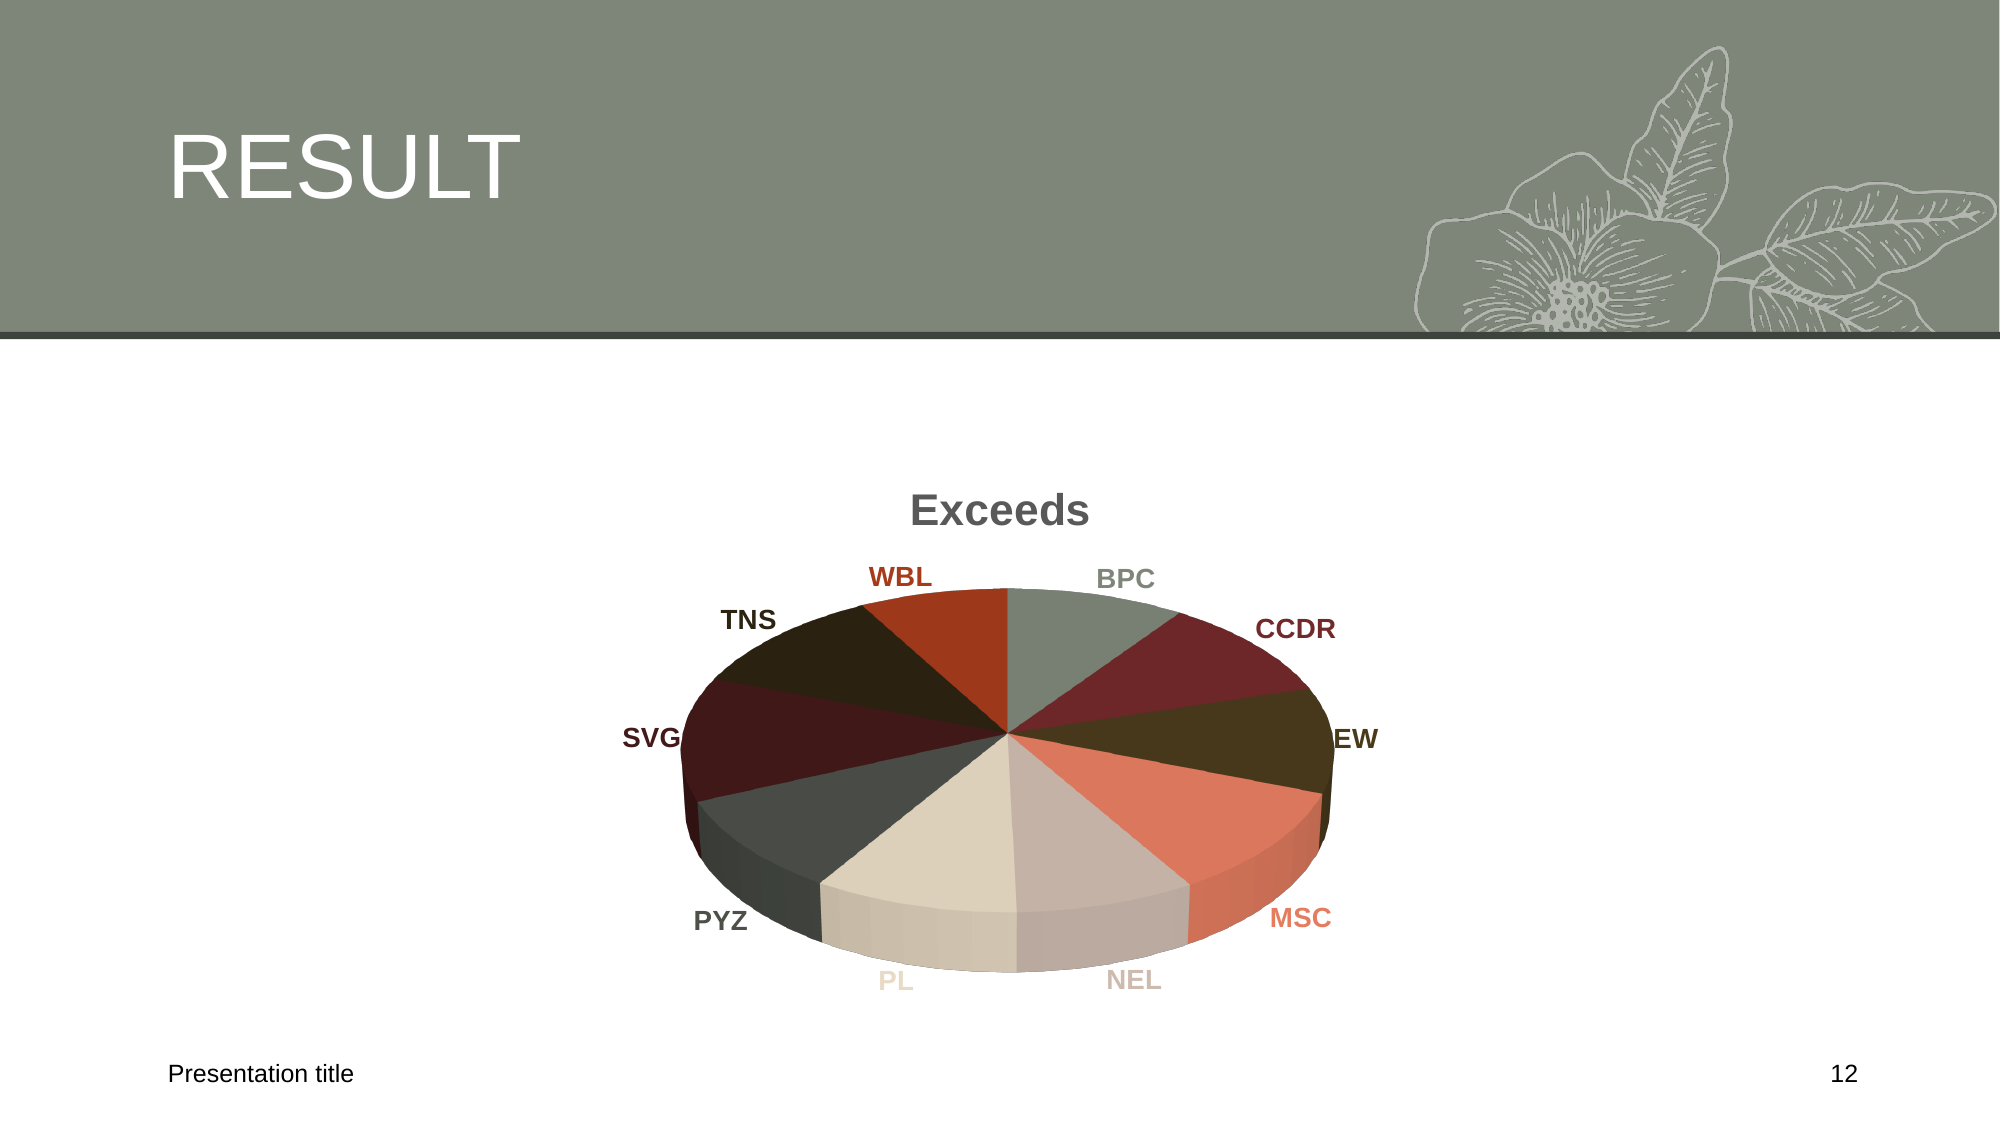

# RESULT

[unsupported chart]

Presentation title
12